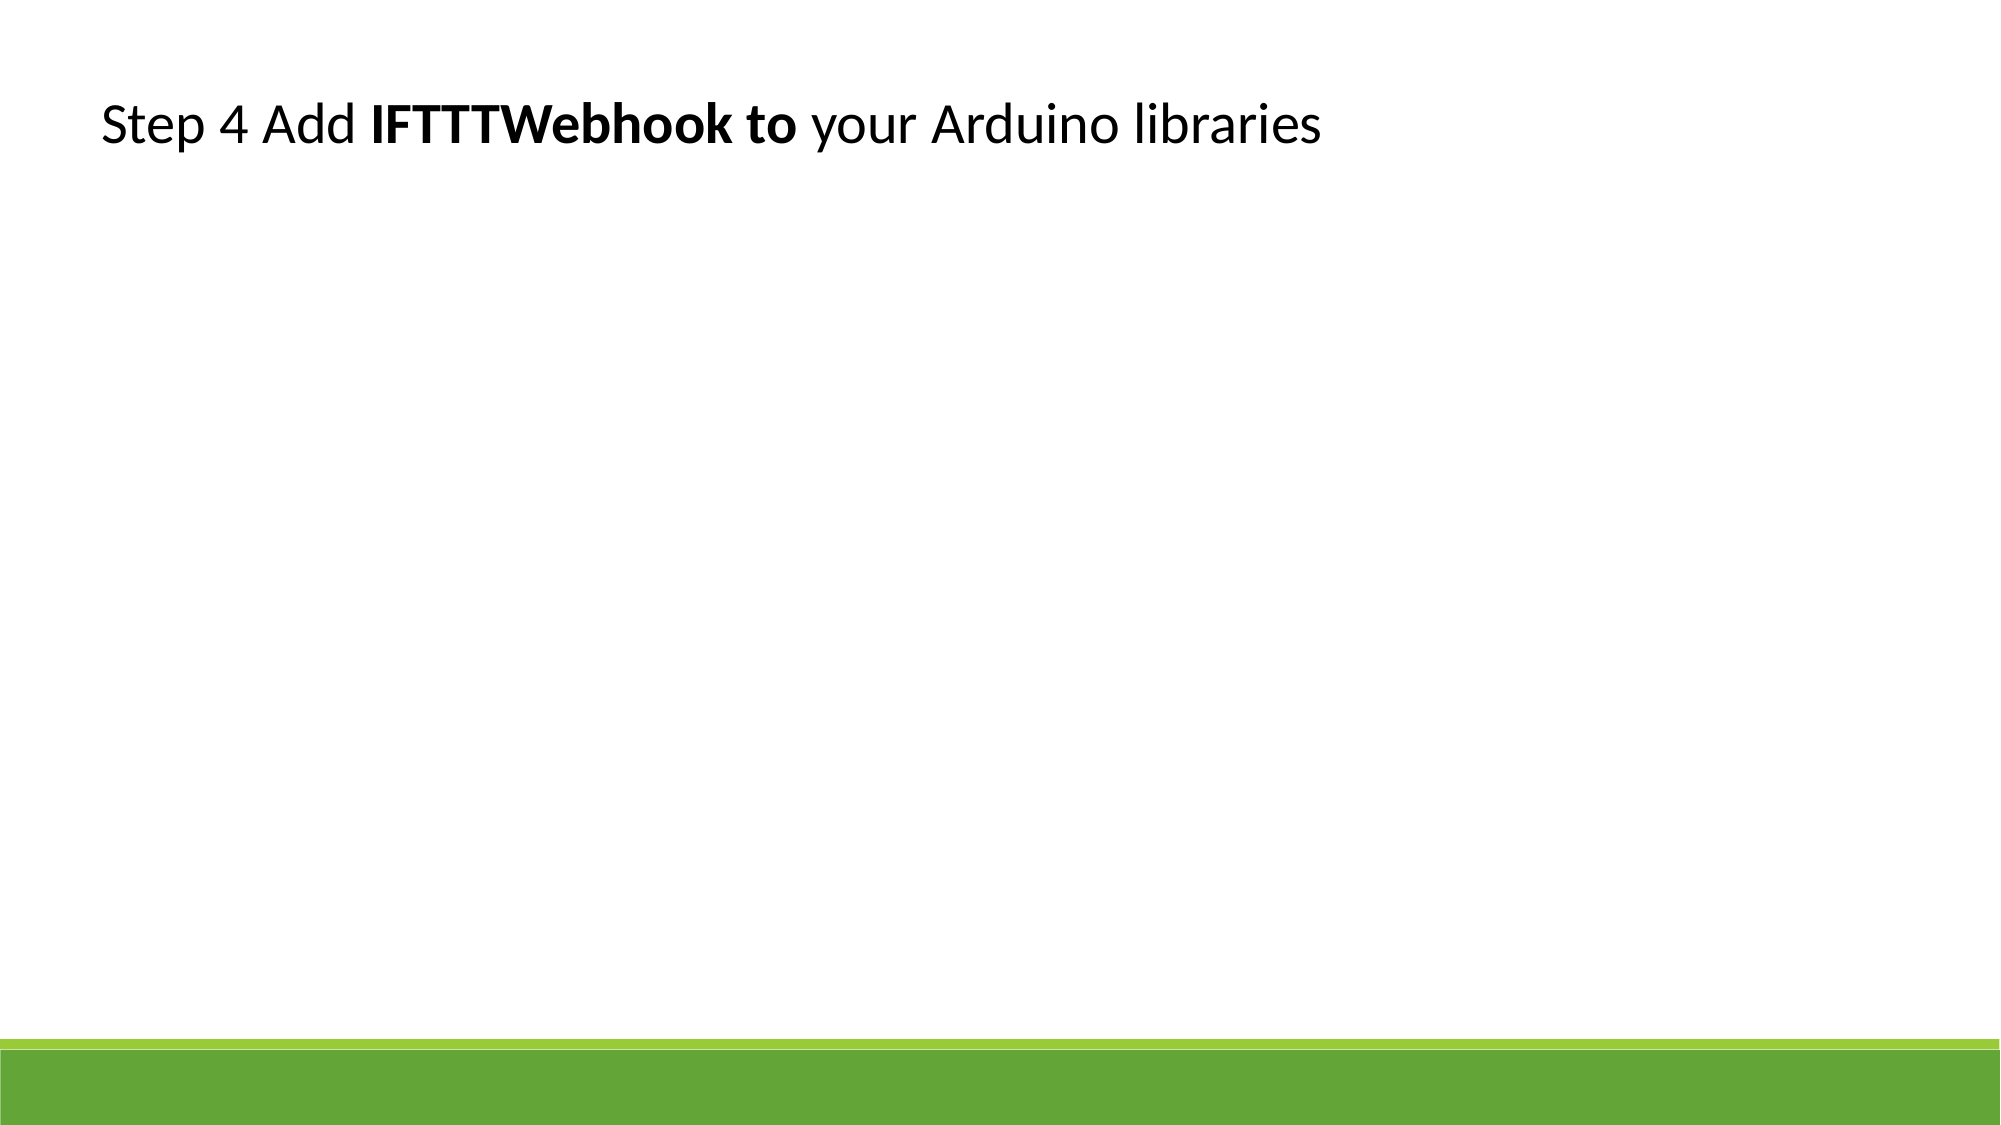

Step 4 Add IFTTTWebhook to your Arduino libraries